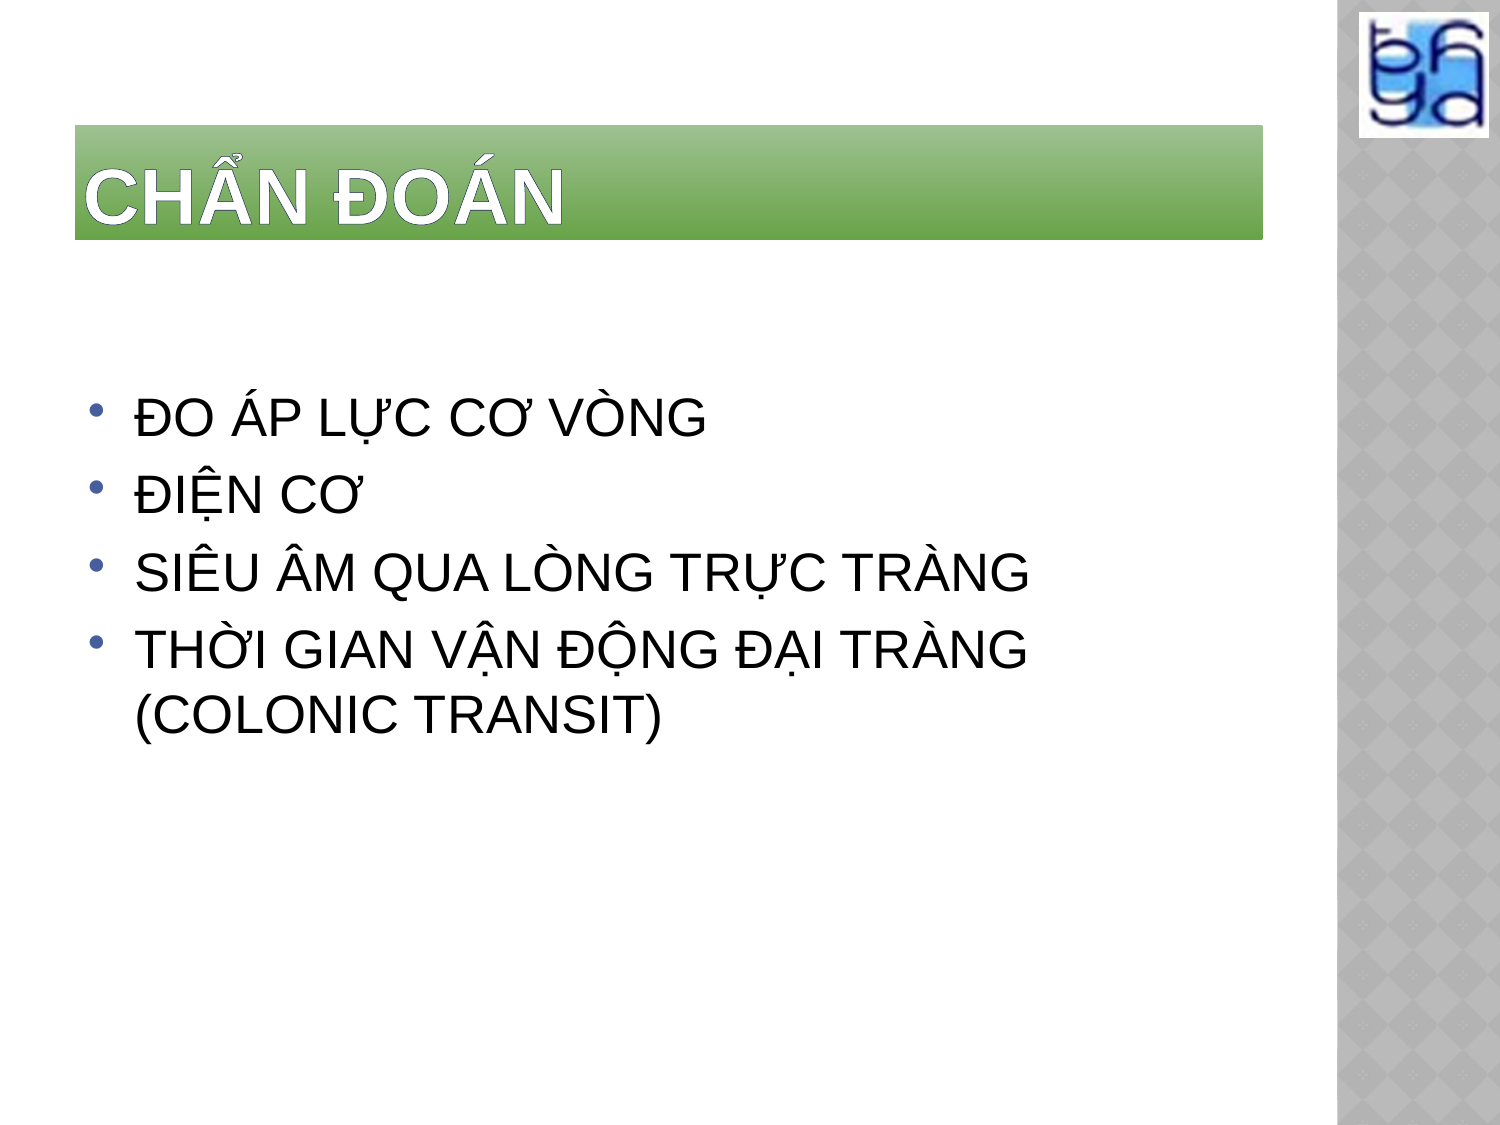

# CHẨN ĐOÁN
ĐO ÁP LỰC CƠ VÒNG
ĐIỆN CƠ
SIÊU ÂM QUA LÒNG TRỰC TRÀNG
THỜI GIAN VẬN ĐỘNG ĐẠI TRÀNG (COLONIC TRANSIT)